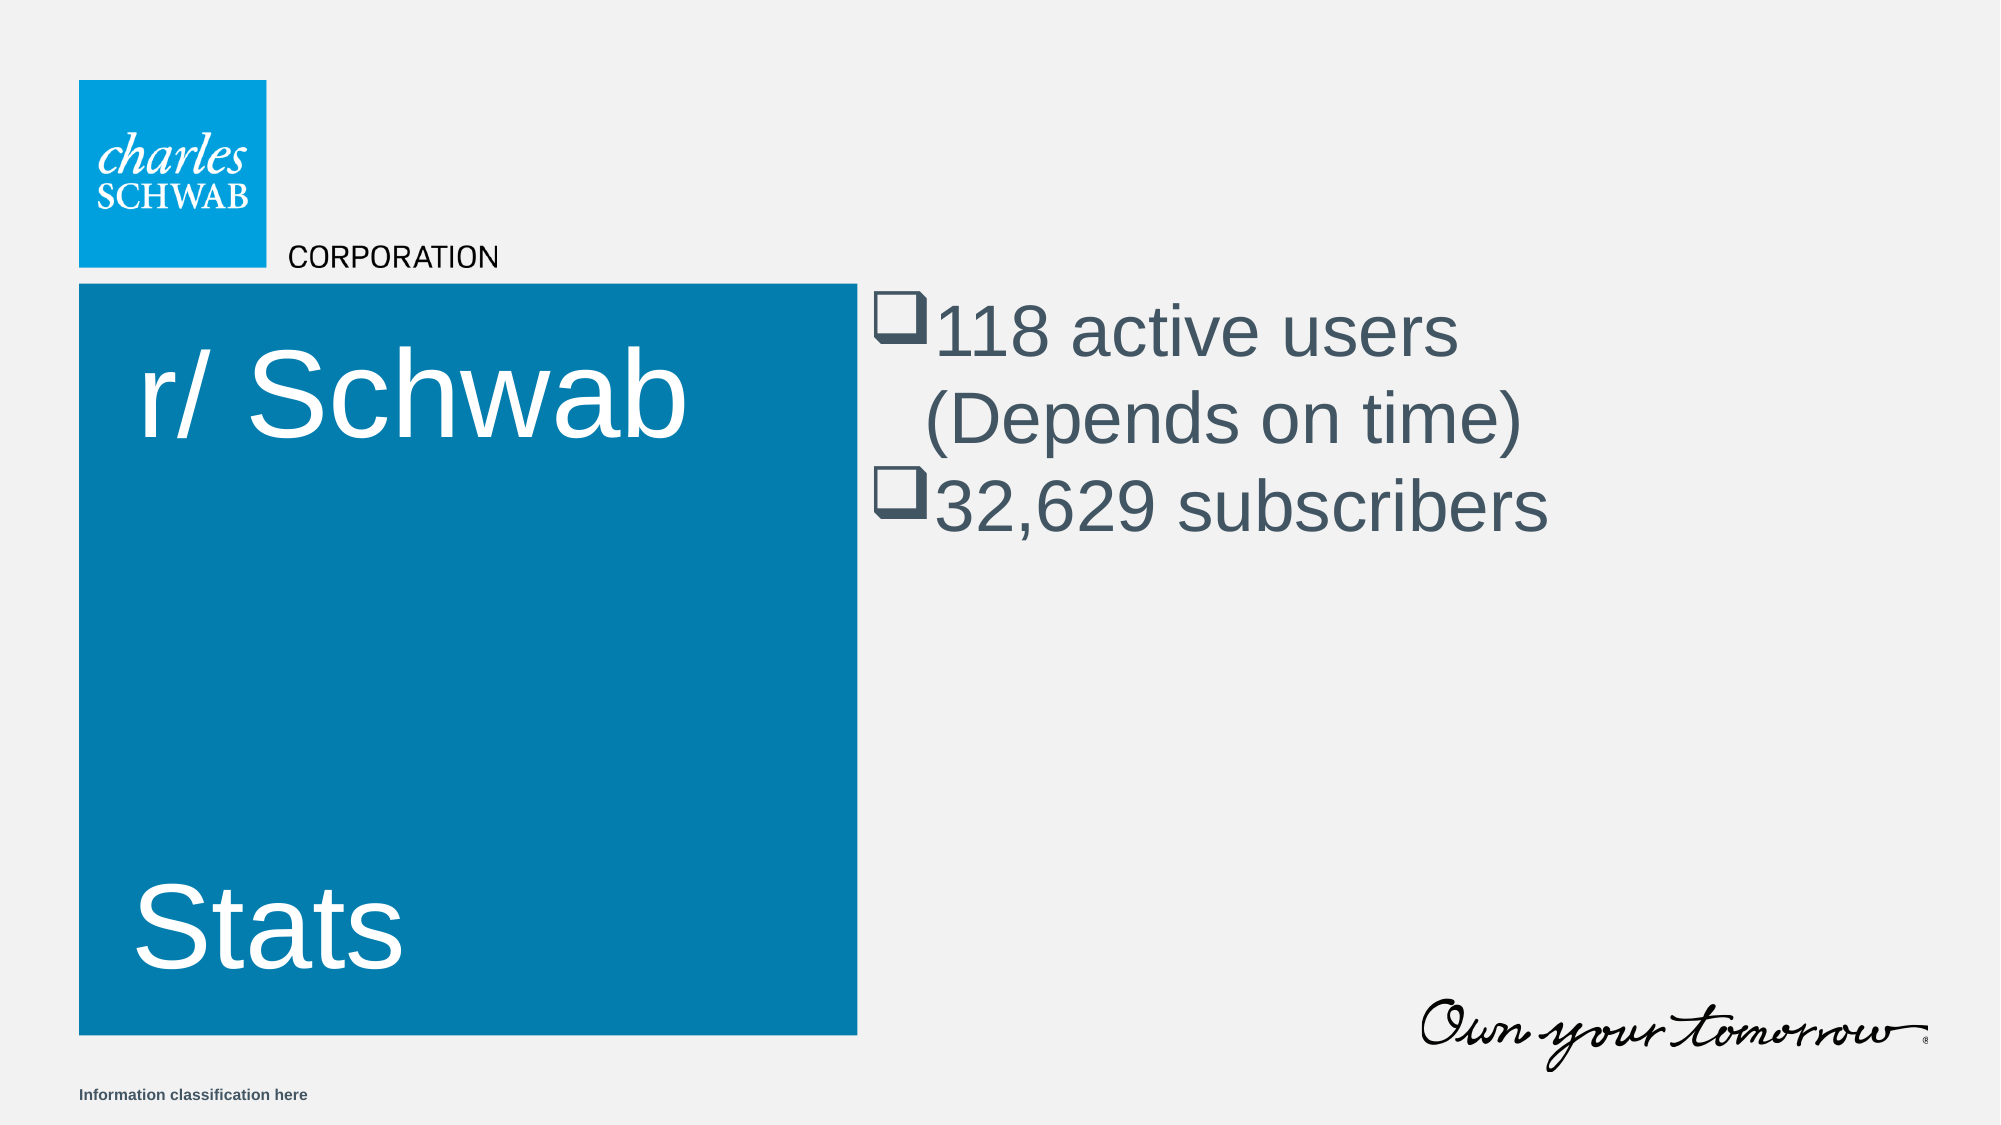

118 active users (Depends on time)
32,629 subscribers
# r/ Schwab
Stats
Information classification here